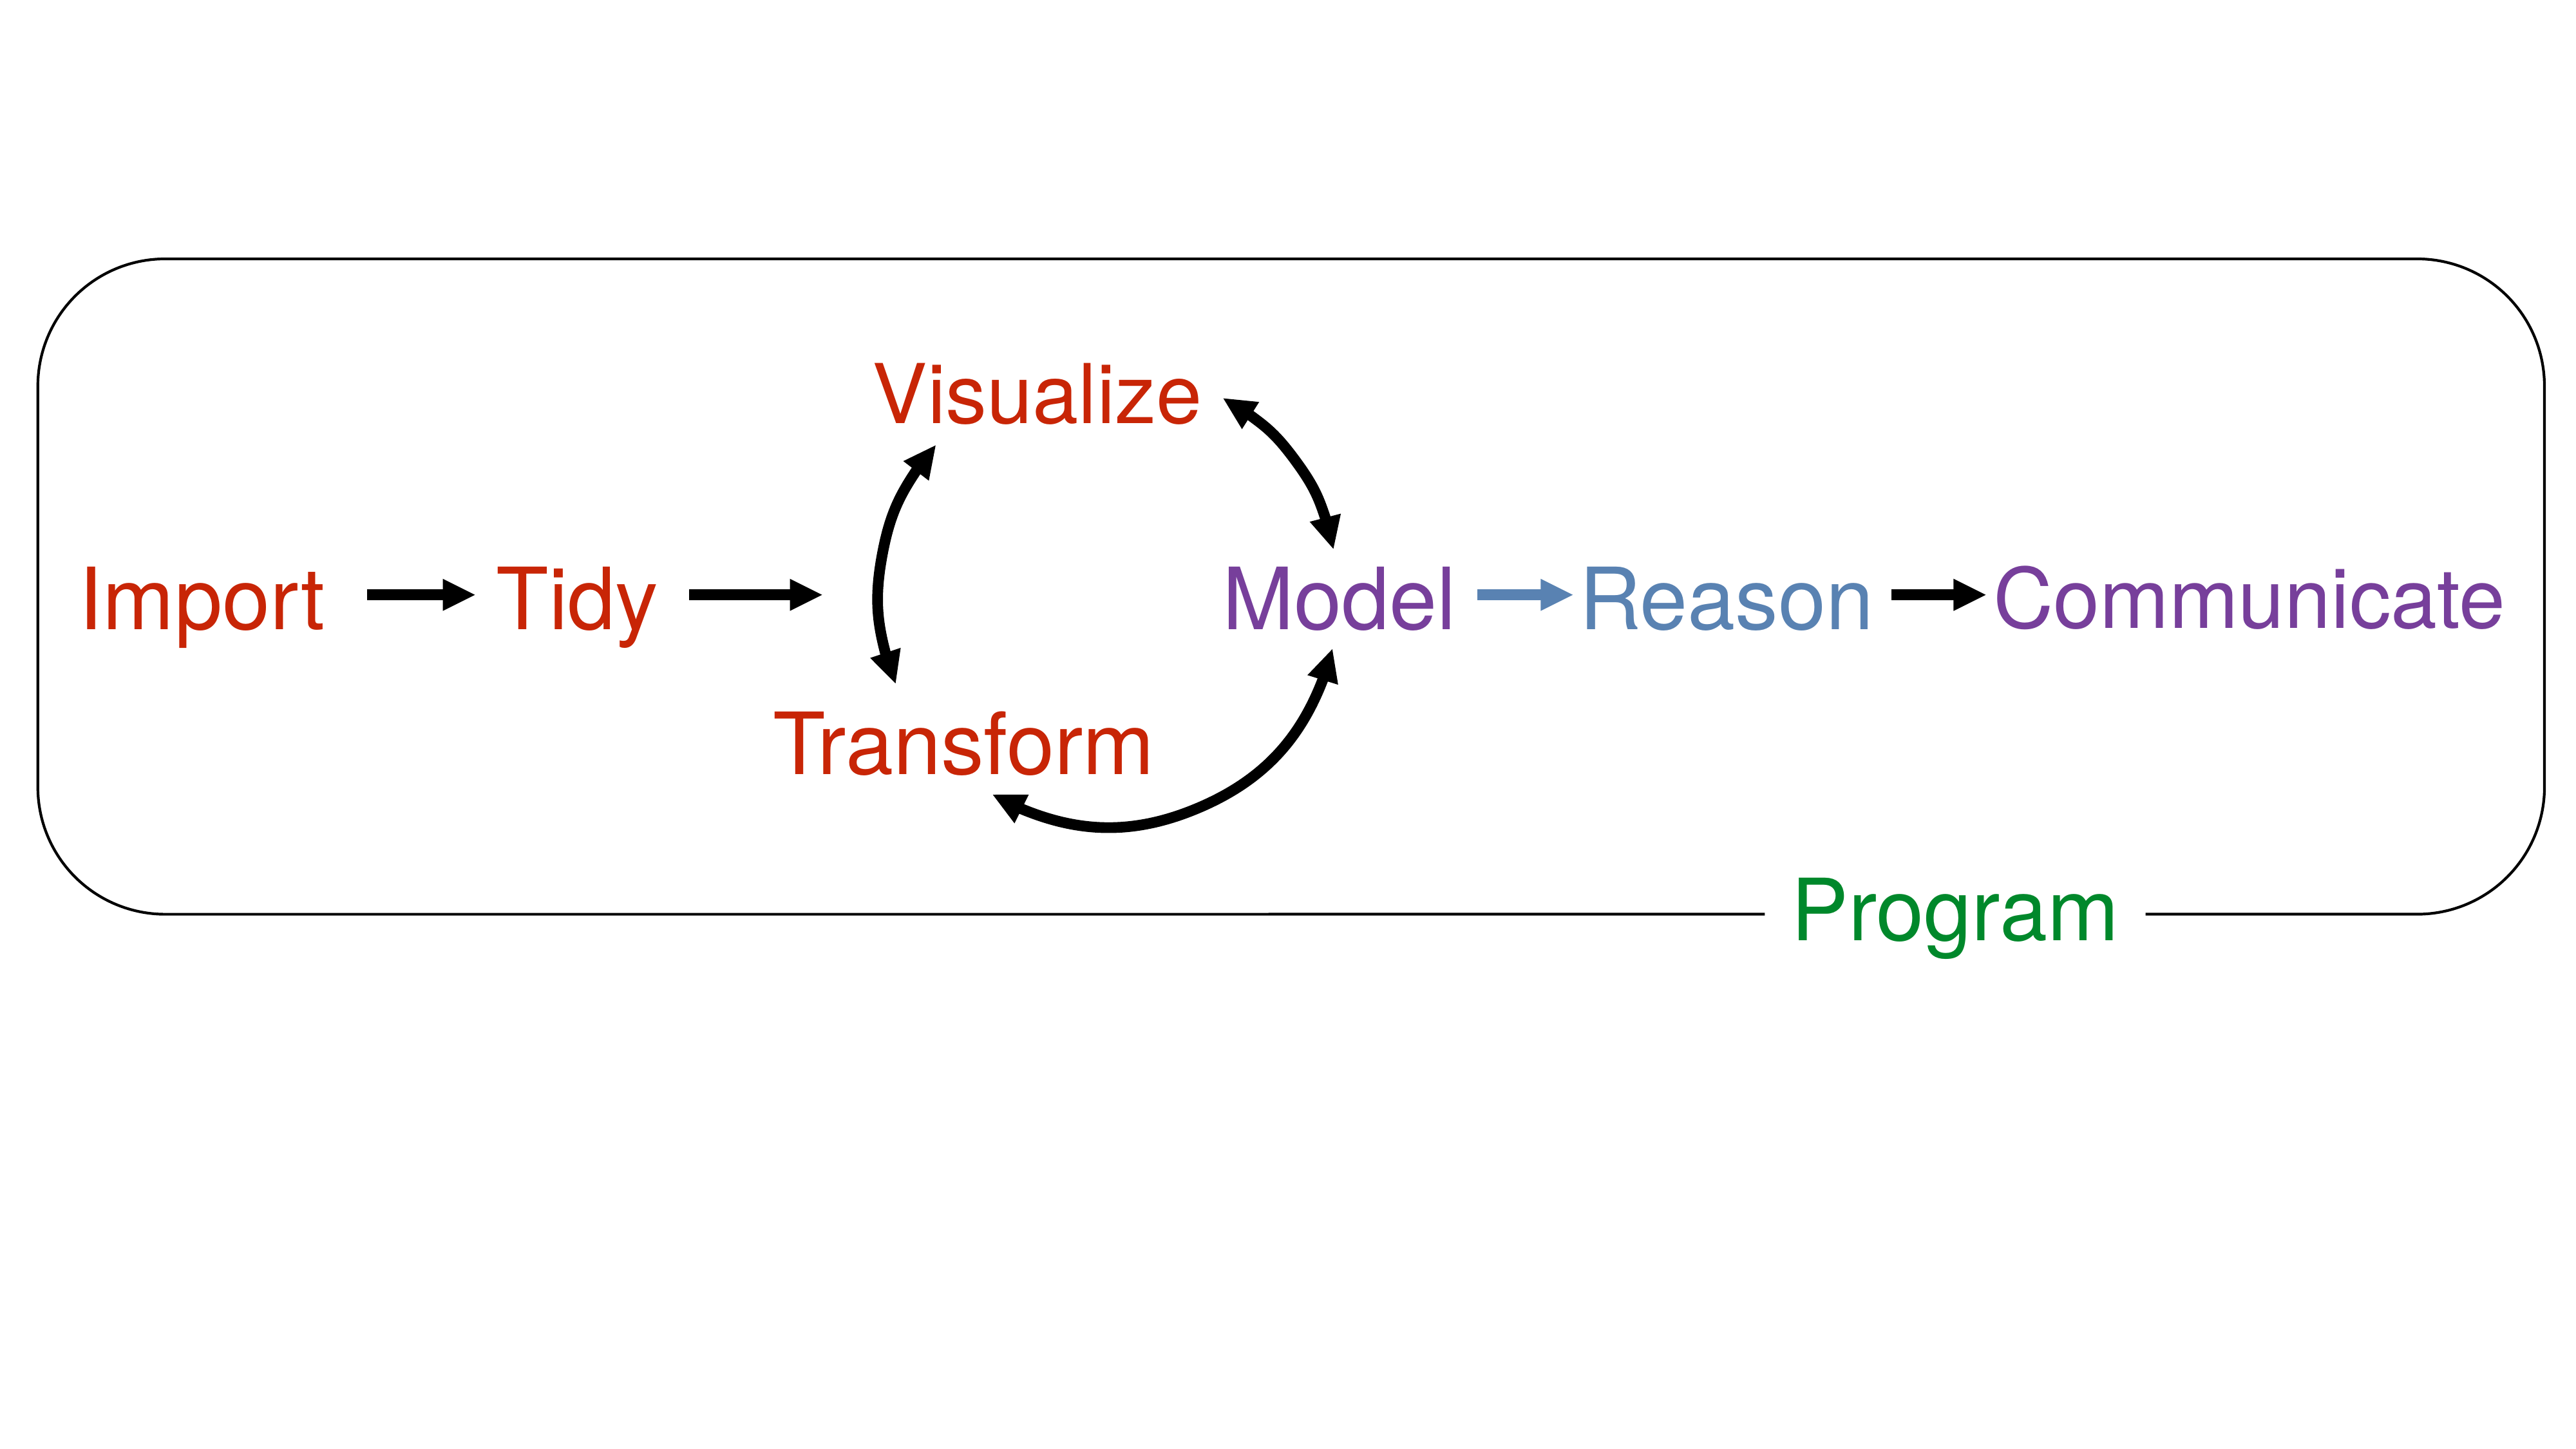

Visualize

Import
Tidy
Model
Reason
Communicate

Transform
Program
9